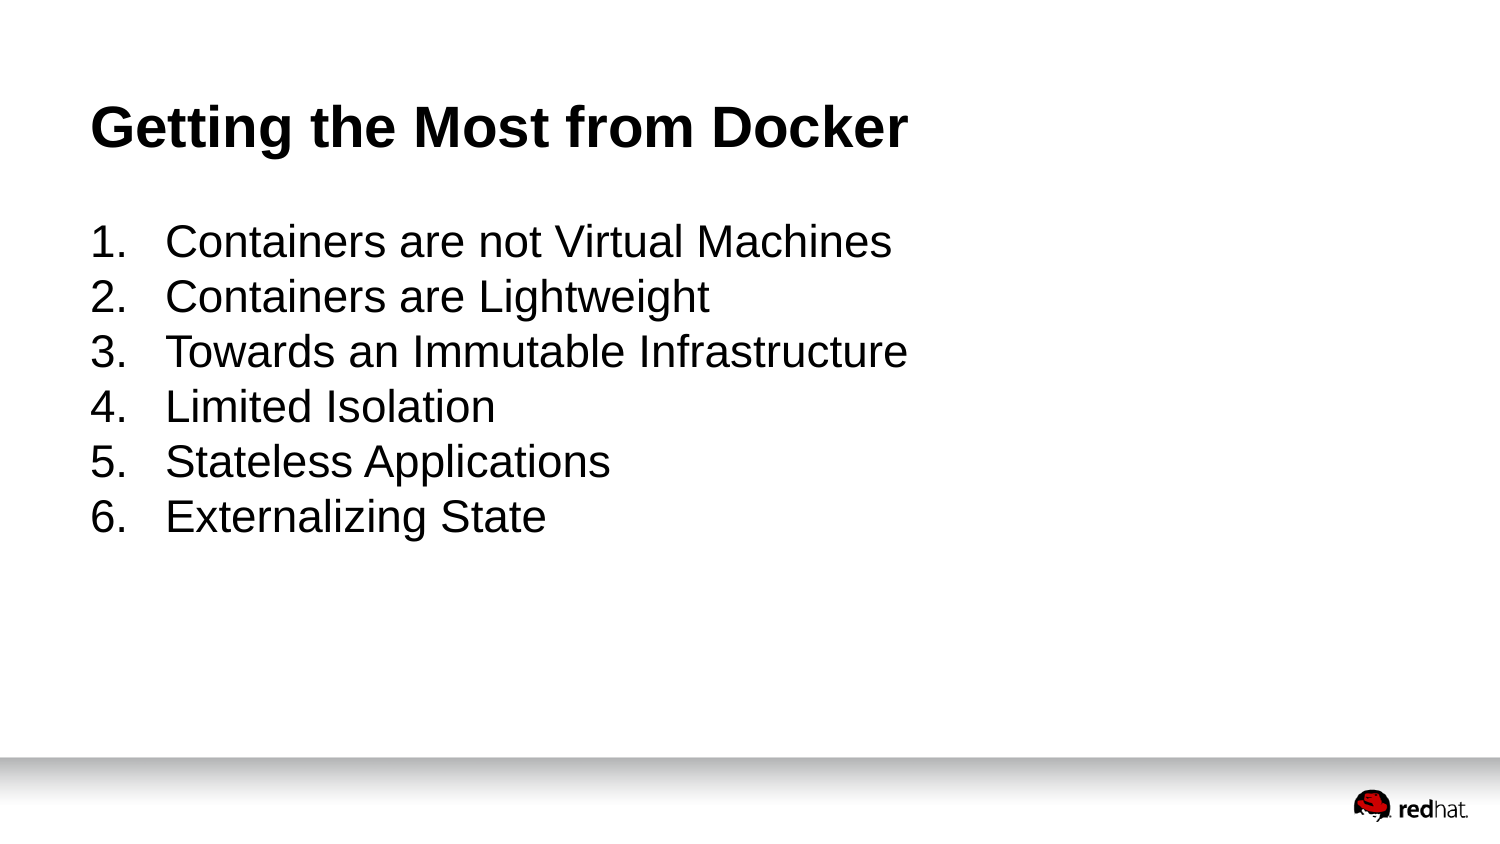

# Getting the Most from Docker
Containers are not Virtual Machines
Containers are Lightweight
Towards an Immutable Infrastructure
Limited Isolation
Stateless Applications
Externalizing State